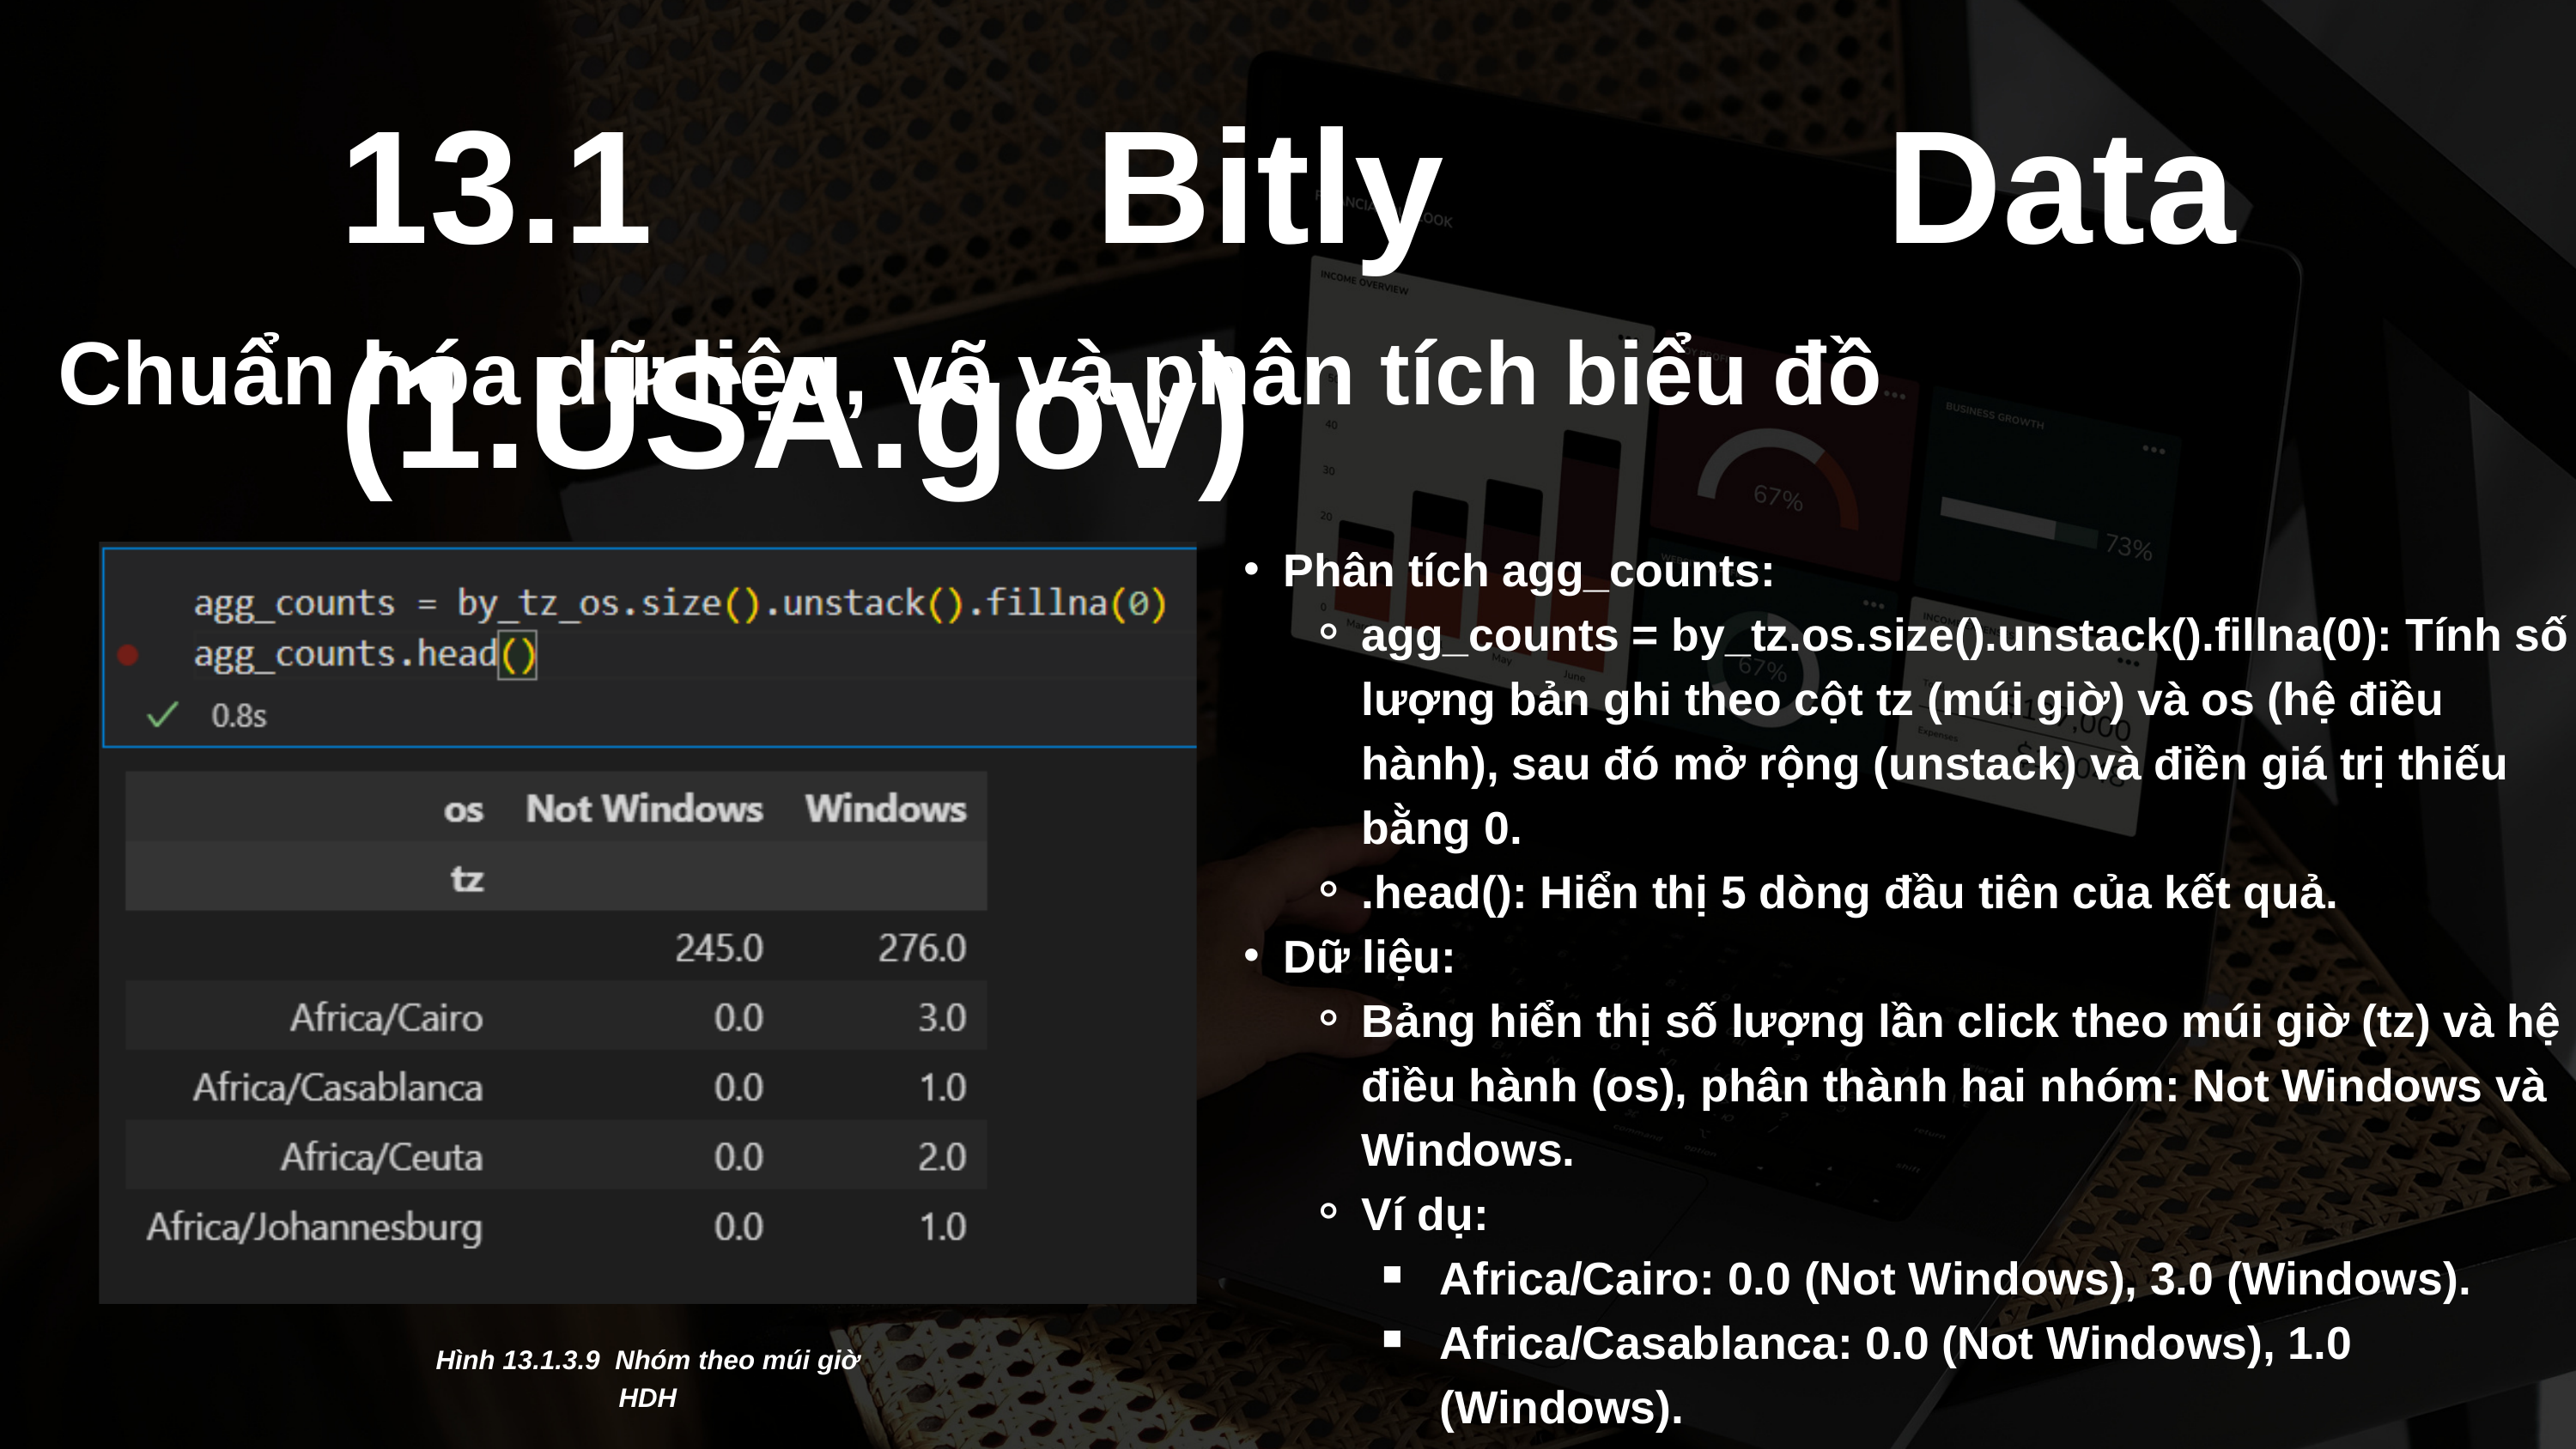

13.1 Bitly Data (1.USA.gov)
Chuẩn hóa dữ liệu, vẽ và phân tích biểu đồ
Phân tích agg_counts:
agg_counts = by_tz.os.size().unstack().fillna(0): Tính số lượng bản ghi theo cột tz (múi giờ) và os (hệ điều hành), sau đó mở rộng (unstack) và điền giá trị thiếu bằng 0.
.head(): Hiển thị 5 dòng đầu tiên của kết quả.
Dữ liệu:
Bảng hiển thị số lượng lần click theo múi giờ (tz) và hệ điều hành (os), phân thành hai nhóm: Not Windows và Windows.
Ví dụ:
Africa/Cairo: 0.0 (Not Windows), 3.0 (Windows).
Africa/Casablanca: 0.0 (Not Windows), 1.0 (Windows).
Africa/Ceuta: 0.0 (Not Windows), 2.0 (Windows).
Africa/Johannesburg: 0.0 (Not Windows), 1.0 (Windows).

Hình 13.1.3.9  Nhóm theo múi giờ HDH